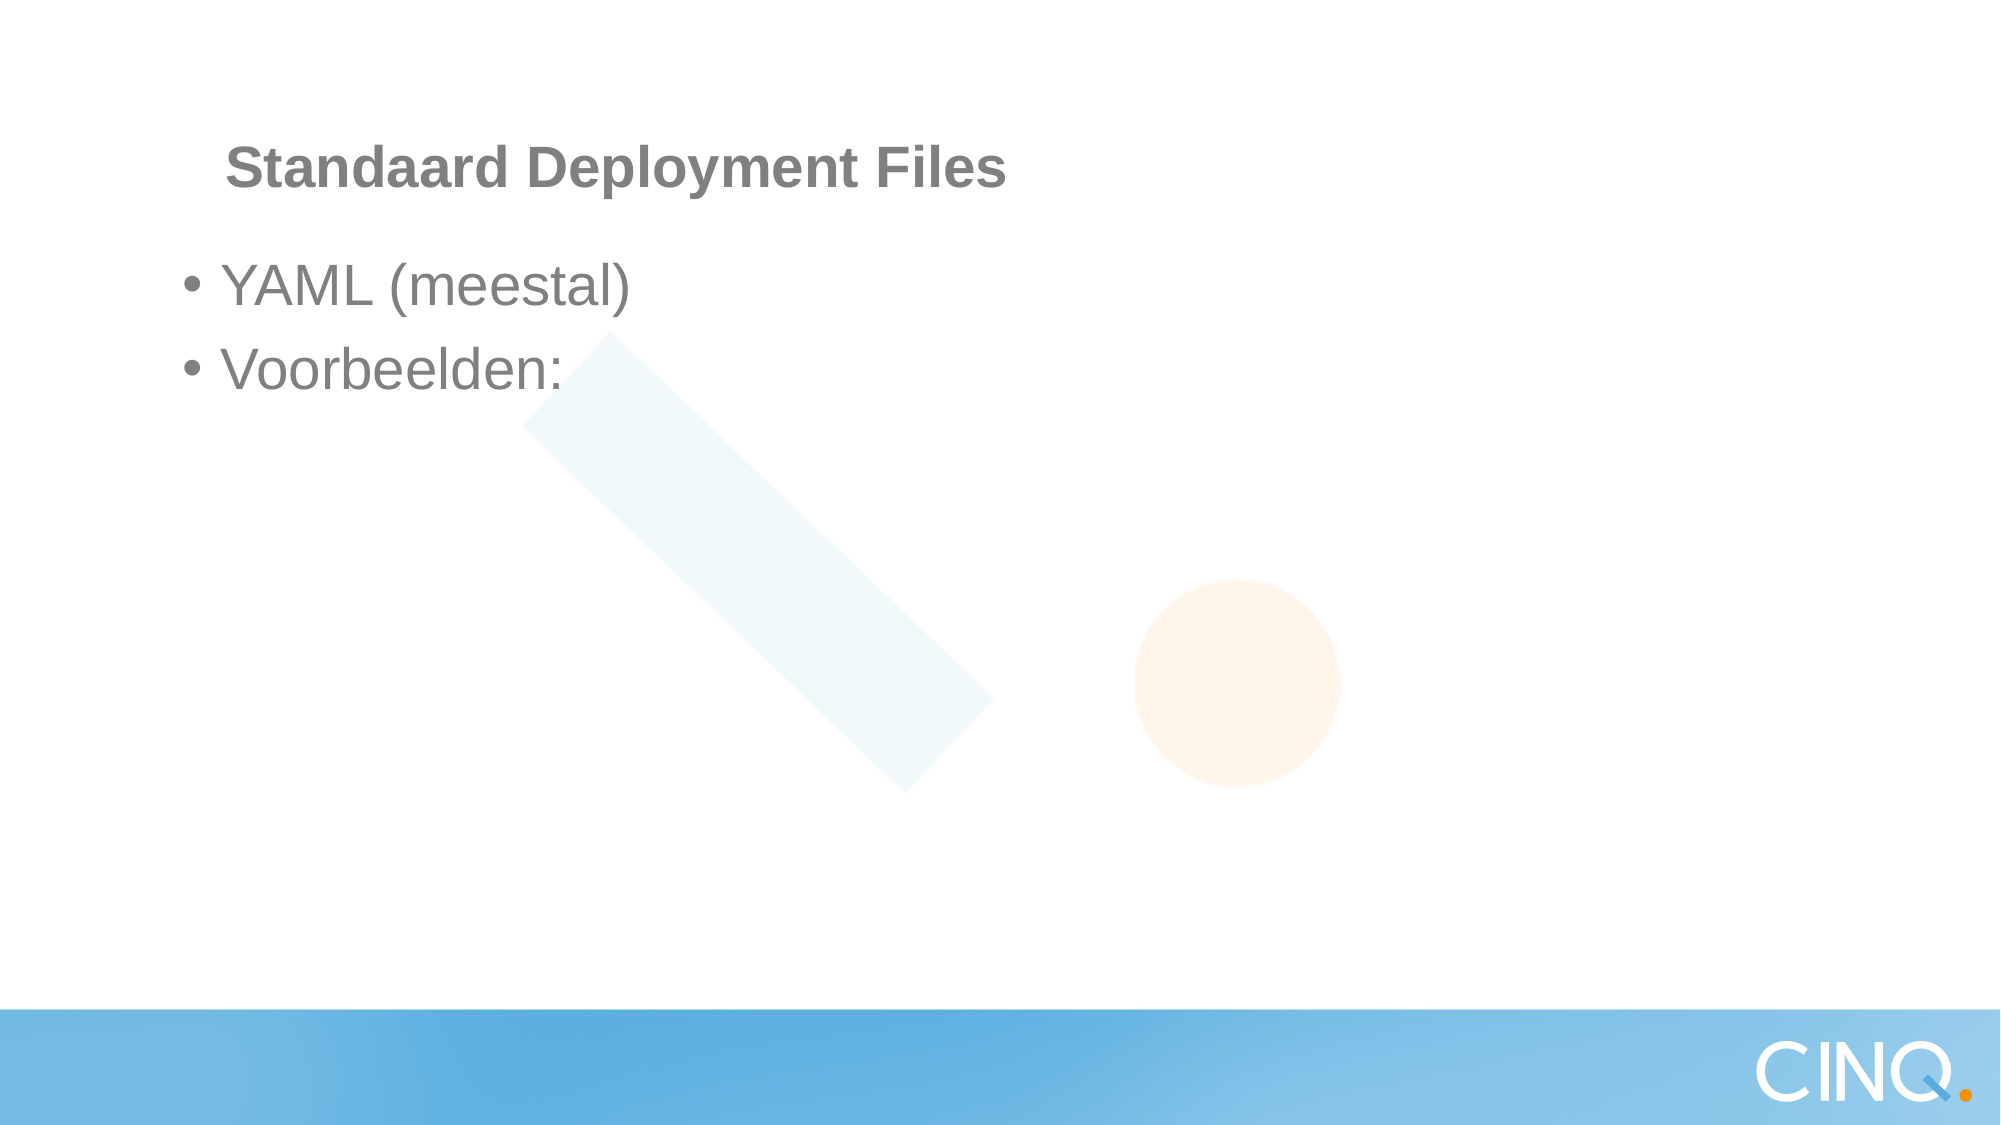

# Standaard Deployment Files
YAML (meestal)
Voorbeelden: